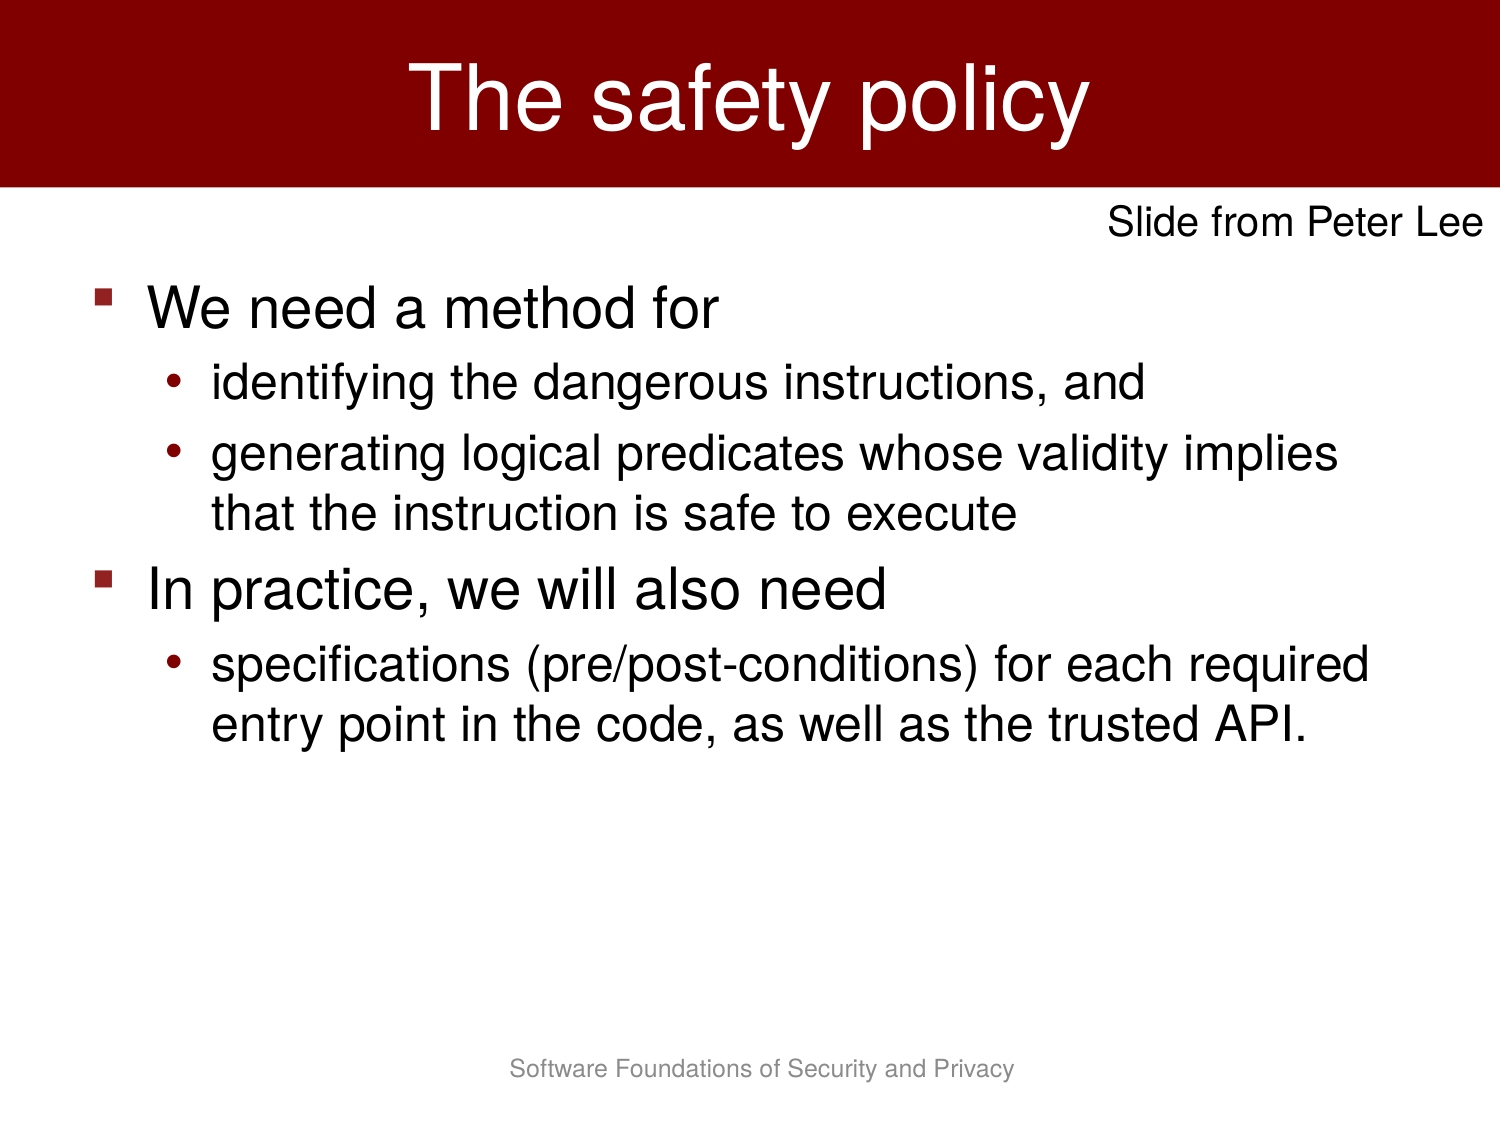

# The safety policy
Slide from Peter Lee
We need a method for
identifying the dangerous instructions, and
generating logical predicates whose validity implies that the instruction is safe to execute
In practice, we will also need
specifications (pre/post-conditions) for each required entry point in the code, as well as the trusted API.